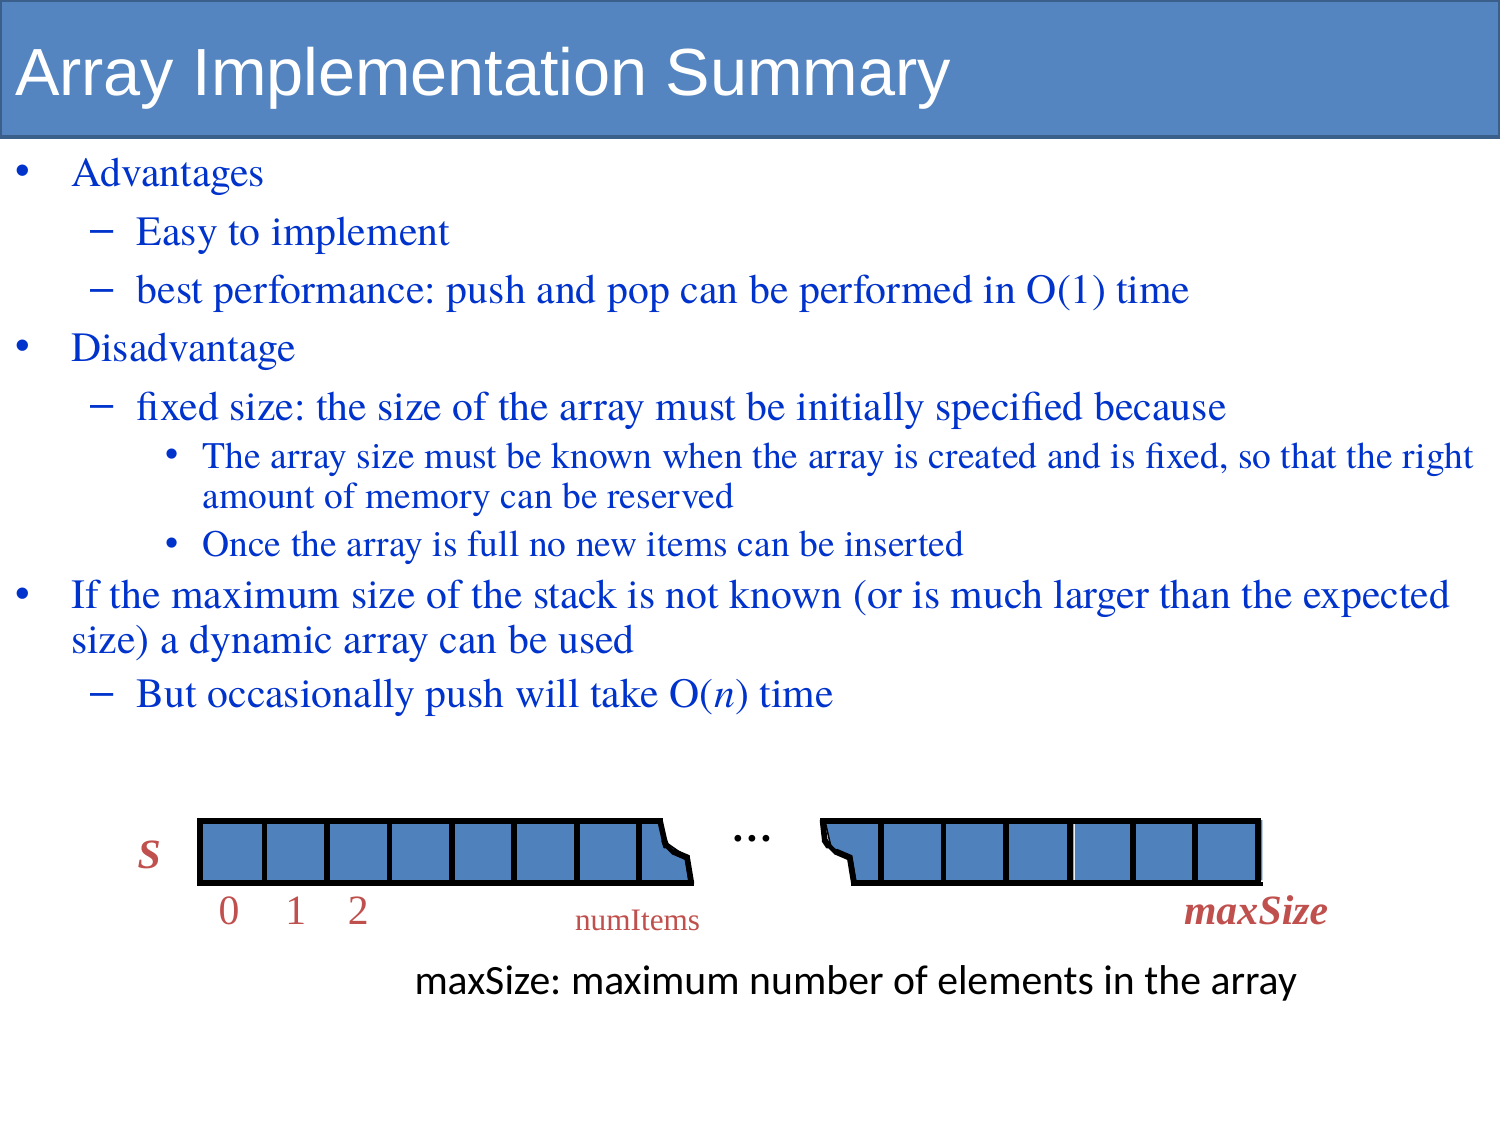

# Array Implementation Summary
Advantages
Easy to implement
best performance: push and pop can be performed in O(1) time
Disadvantage
fixed size: the size of the array must be initially specified because
The array size must be known when the array is created and is fixed, so that the right amount of memory can be reserved
Once the array is full no new items can be inserted
If the maximum size of the stack is not known (or is much larger than the expected size) a dynamic array can be used
But occasionally push will take O(n) time
…

S

0
1
2

maxSize

numItems
maxSize: maximum number of elements in the array